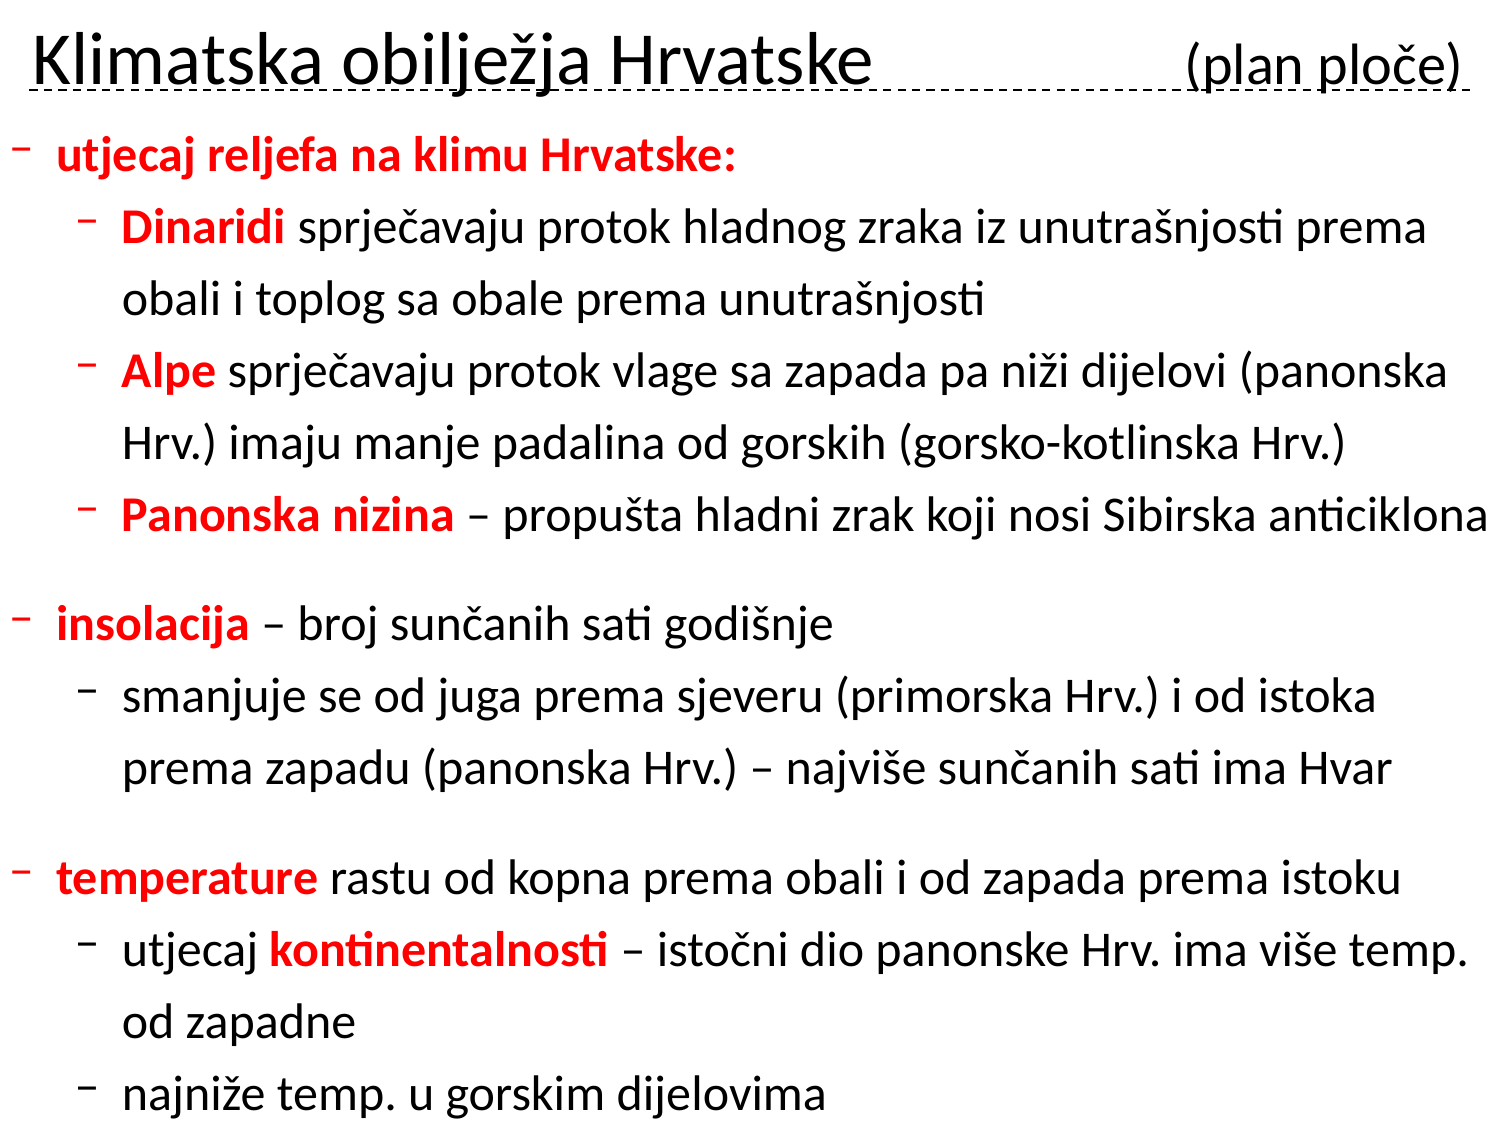

# Klimatska obilježja Hrvatske 		      (plan ploče)
utjecaj reljefa na klimu Hrvatske:
Dinaridi sprječavaju protok hladnog zraka iz unutrašnjosti prema obali i toplog sa obale prema unutrašnjosti
Alpe sprječavaju protok vlage sa zapada pa niži dijelovi (panonska Hrv.) imaju manje padalina od gorskih (gorsko-kotlinska Hrv.)
Panonska nizina – propušta hladni zrak koji nosi Sibirska anticiklona
insolacija – broj sunčanih sati godišnje
smanjuje se od juga prema sjeveru (primorska Hrv.) i od istoka prema zapadu (panonska Hrv.) – najviše sunčanih sati ima Hvar
temperature rastu od kopna prema obali i od zapada prema istoku
utjecaj kontinentalnosti – istočni dio panonske Hrv. ima više temp. od zapadne
najniže temp. u gorskim dijelovima